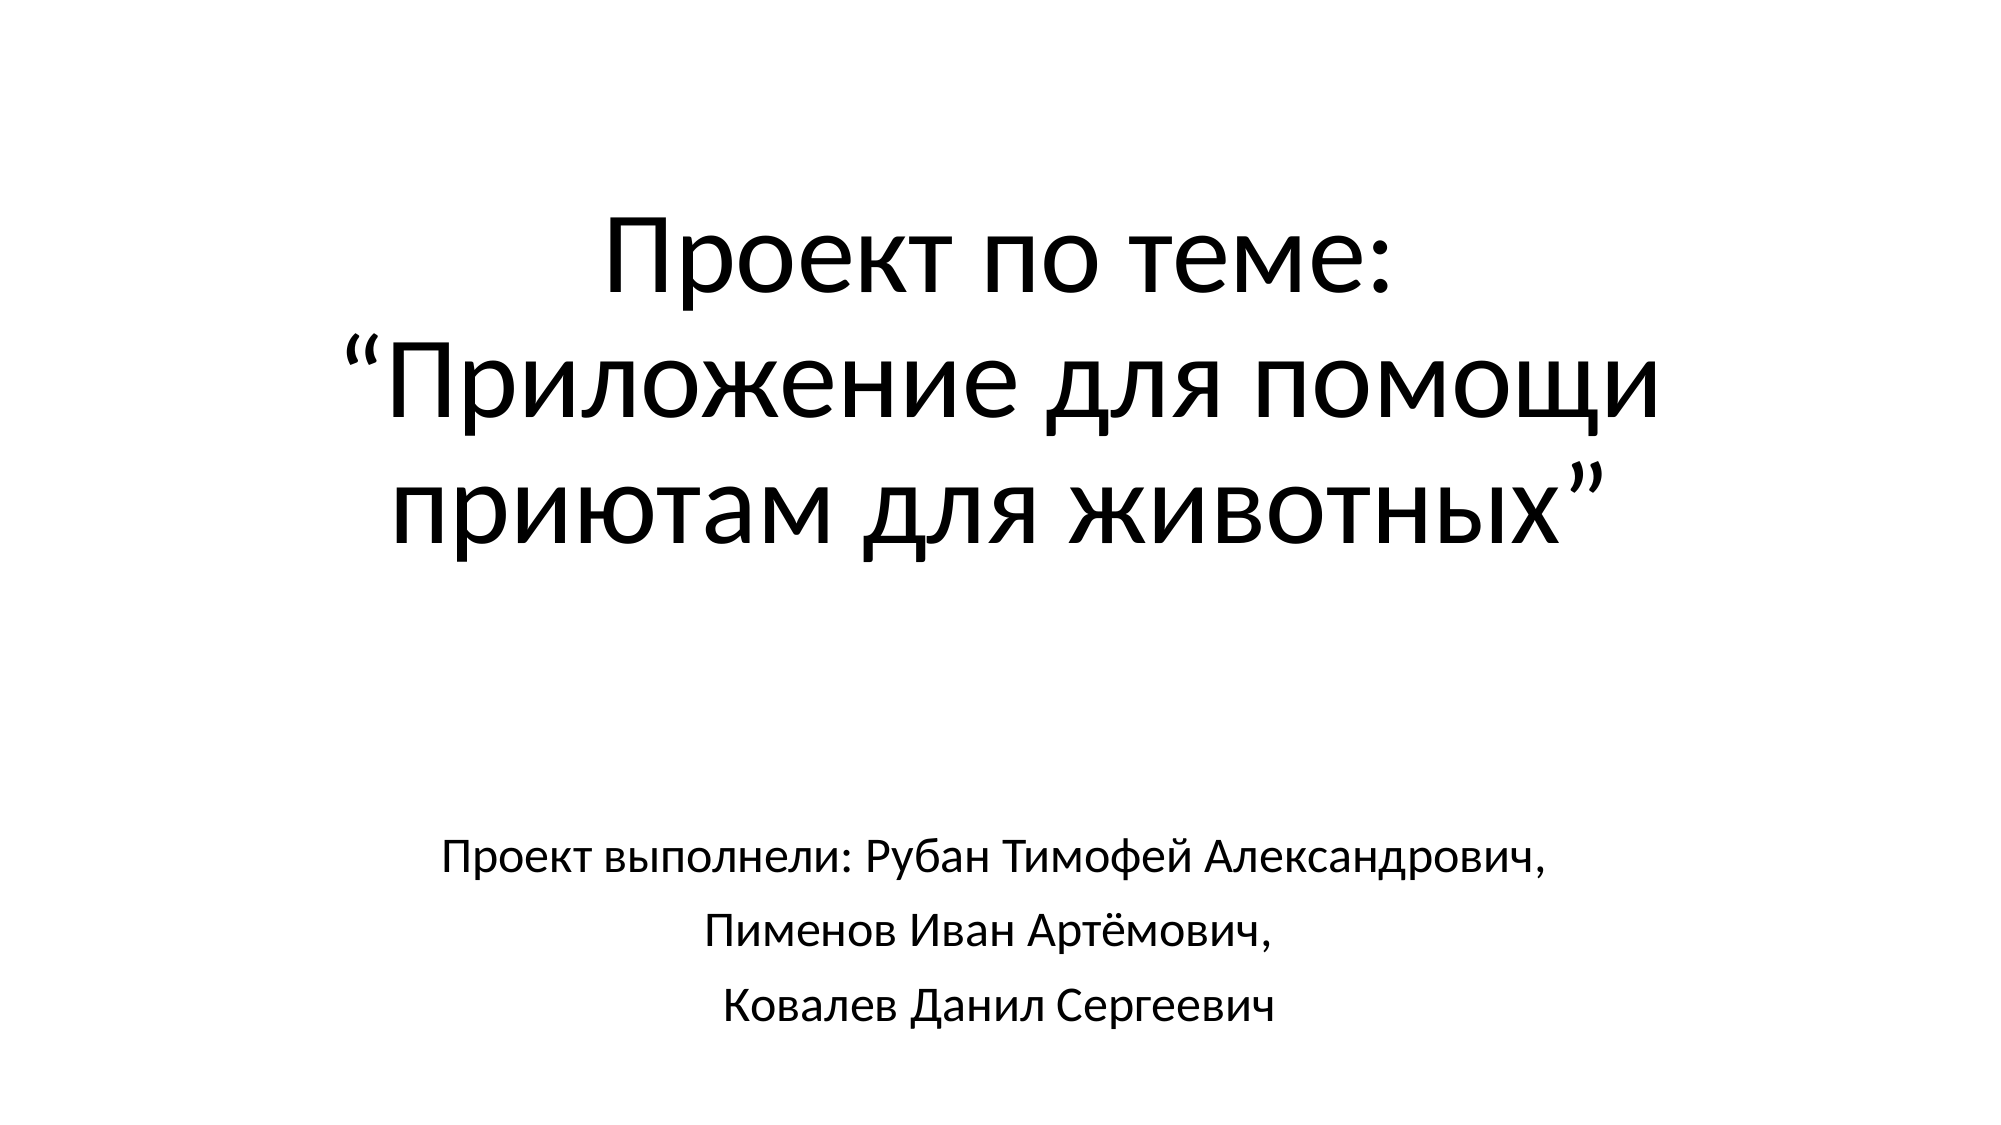

# Проект по теме: “Приложение для помощи приютам для животных”
Проект выполнели: Рубан Тимофей Александрович,
Пименов Иван Артёмович,
Ковалев Данил Сергеевич